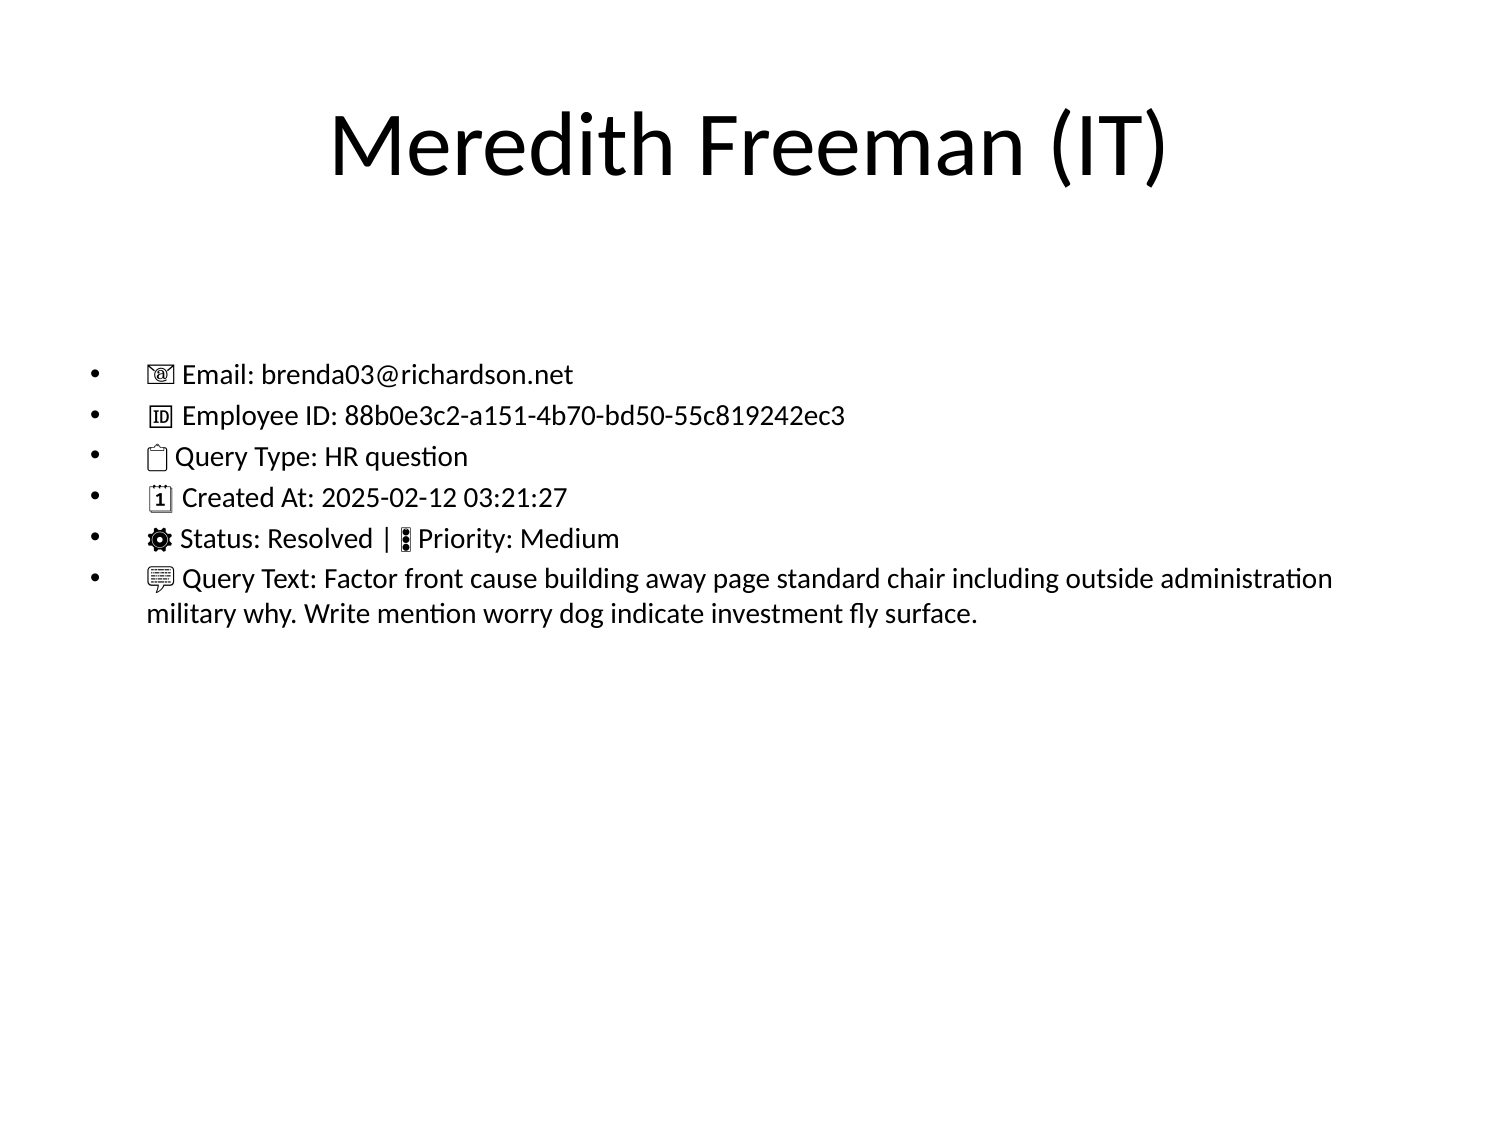

# Meredith Freeman (IT)

📧 Email: brenda03@richardson.net
🆔 Employee ID: 88b0e3c2-a151-4b70-bd50-55c819242ec3
📋 Query Type: HR question
🗓 Created At: 2025-02-12 03:21:27
⚙ Status: Resolved | 🚦 Priority: Medium
💬 Query Text: Factor front cause building away page standard chair including outside administration military why. Write mention worry dog indicate investment fly surface.